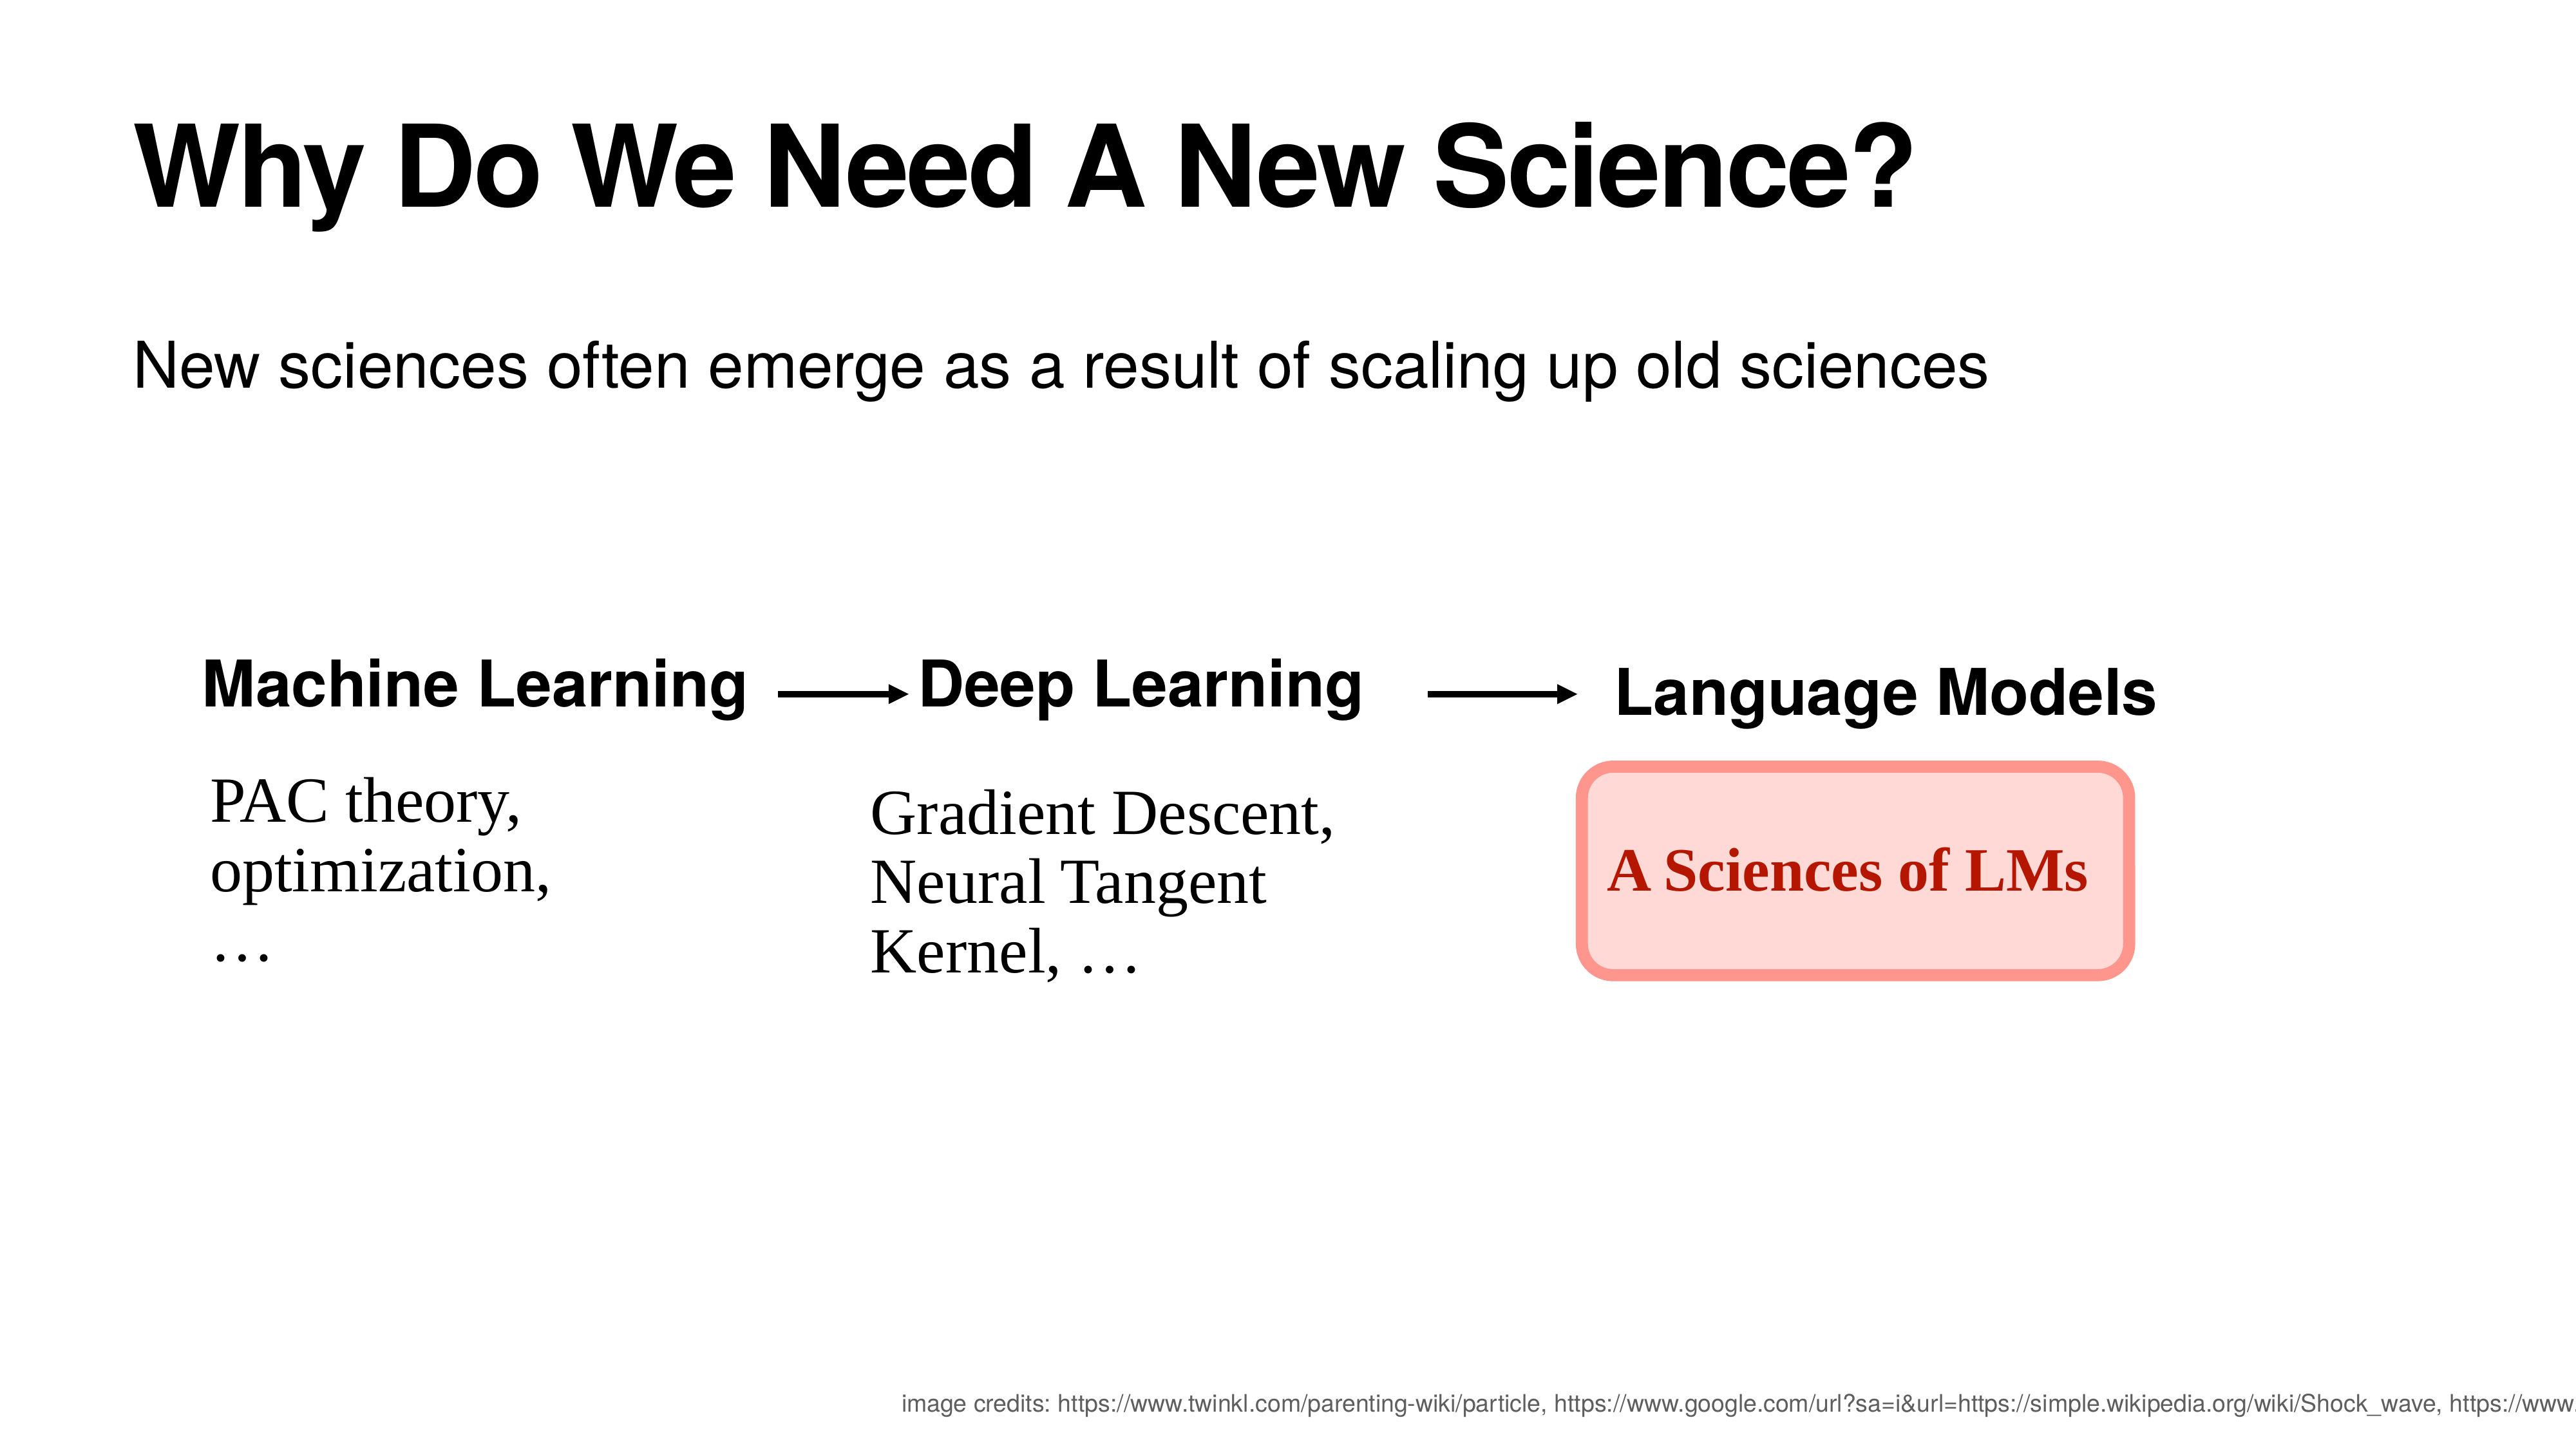

# Why Do We Need A New Science?
New sciences often emerge as a result of scaling up old sciences
Machine Learning
Deep Learning
Language Models

PAC theory, optimization, …

Gradient Descent, Neural Tangent Kernel, …
A Sciences of LMs
image credits: https://www.twinkl.com/parenting-wiki/particle, https://www.google.com/url?sa=i&url=https://simple.wikipedia.org/wiki/Shock_wave, https://www.google.com/url?sa=i&url=https://bitwiseacademy.com/what-is-fluid-mechanics/&psig=AOvVaw1hA8U-JFcvxC67WonlgY8A&ust=1729744191924000